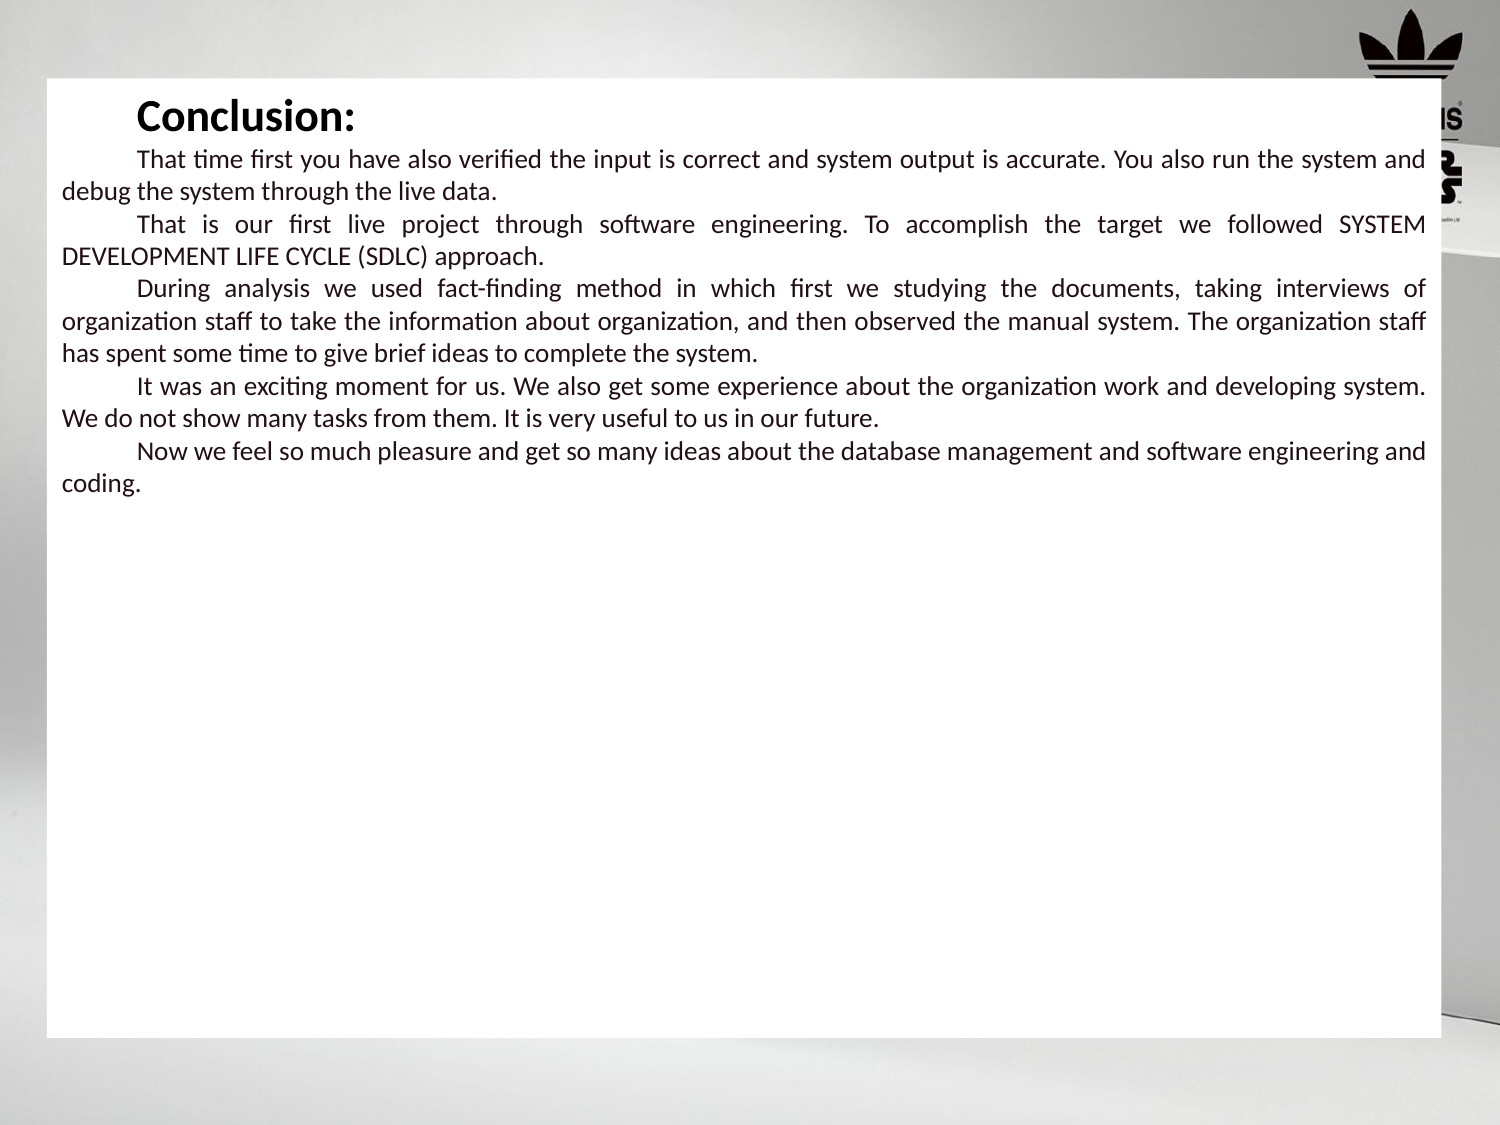

Conclusion:
That time first you have also verified the input is correct and system output is accurate. You also run the system and debug the system through the live data.
That is our first live project through software engineering. To accomplish the target we followed SYSTEM DEVELOPMENT LIFE CYCLE (SDLC) approach.
During analysis we used fact-finding method in which first we studying the documents, taking interviews of organization staff to take the information about organization, and then observed the manual system. The organization staff has spent some time to give brief ideas to complete the system.
It was an exciting moment for us. We also get some experience about the organization work and developing system. We do not show many tasks from them. It is very useful to us in our future.
Now we feel so much pleasure and get so many ideas about the database management and software engineering and coding.